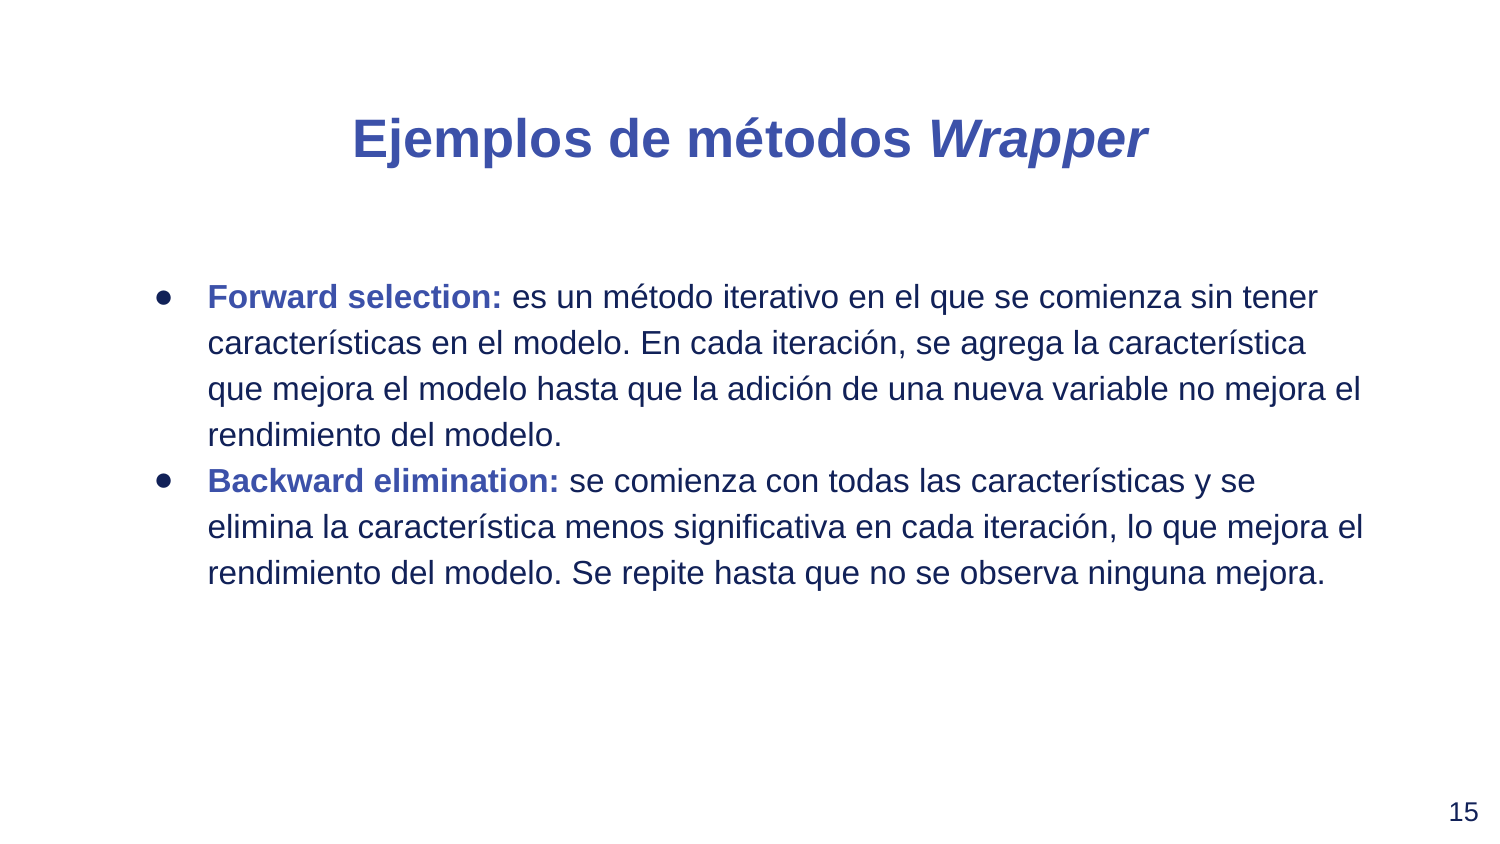

Ejemplos de métodos Wrapper
Forward selection: es un método iterativo en el que se comienza sin tener características en el modelo. En cada iteración, se agrega la característica que mejora el modelo hasta que la adición de una nueva variable no mejora el rendimiento del modelo.
Backward elimination: se comienza con todas las características y se elimina la característica menos significativa en cada iteración, lo que mejora el rendimiento del modelo. Se repite hasta que no se observa ninguna mejora.
15